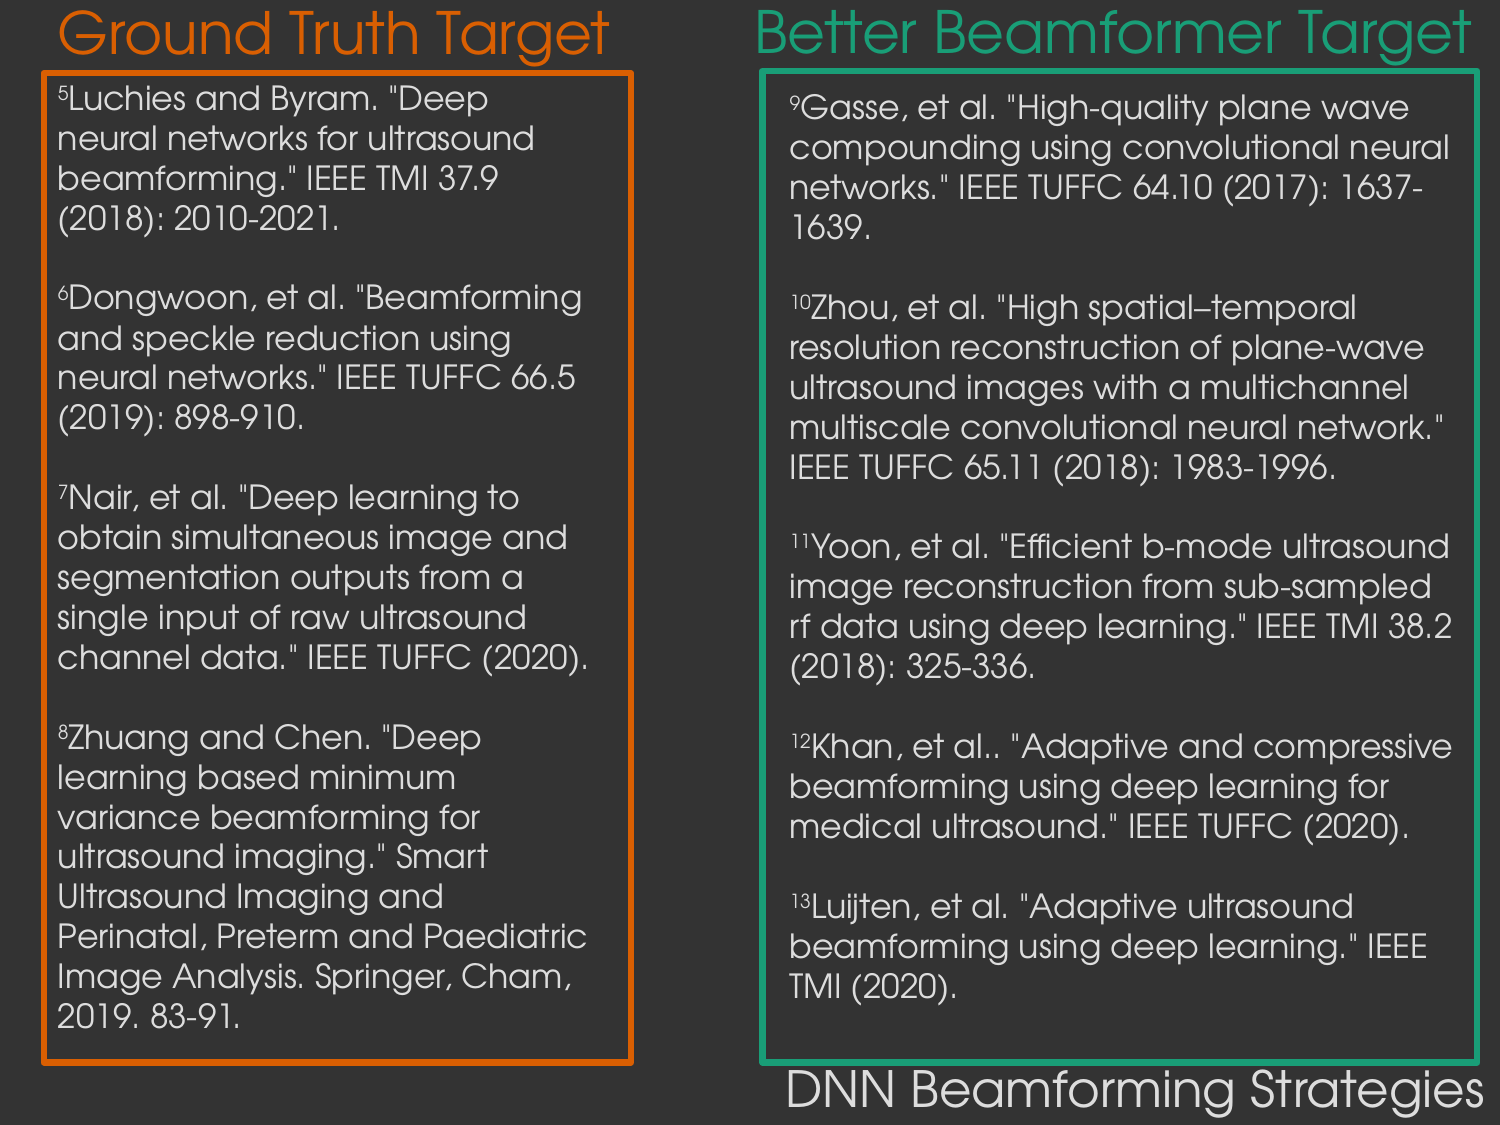

Better Beamformer Target
Ground Truth Target
5Luchies and Byram. "Deep neural networks for ultrasound beamforming." IEEE TMI 37.9 (2018): 2010-2021.

6Dongwoon, et al. "Beamforming and speckle reduction using neural networks." IEEE TUFFC 66.5 (2019): 898-910.

7Nair, et al. "Deep learning to obtain simultaneous image and segmentation outputs from a single input of raw ultrasound channel data." IEEE TUFFC (2020).

8Zhuang and Chen. "Deep learning based minimum variance beamforming for ultrasound imaging." Smart Ultrasound Imaging and Perinatal, Preterm and Paediatric Image Analysis. Springer, Cham, 2019. 83-91.

9Gasse, et al. "High-quality plane wave compounding using convolutional neural networks." IEEE TUFFC 64.10 (2017): 1637-1639.

10Zhou, et al. "High spatial–temporal resolution reconstruction of plane-wave ultrasound images with a multichannel multiscale convolutional neural network." IEEE TUFFC 65.11 (2018): 1983-1996.

11Yoon, et al. "Efficient b-mode ultrasound image reconstruction from sub-sampled rf data using deep learning." IEEE TMI 38.2 (2018): 325-336.

12Khan, et al.. "Adaptive and compressive beamforming using deep learning for medical ultrasound." IEEE TUFFC (2020).

13Luijten, et al. "Adaptive ultrasound beamforming using deep learning." IEEE TMI (2020).
# DNN Beamforming Strategies